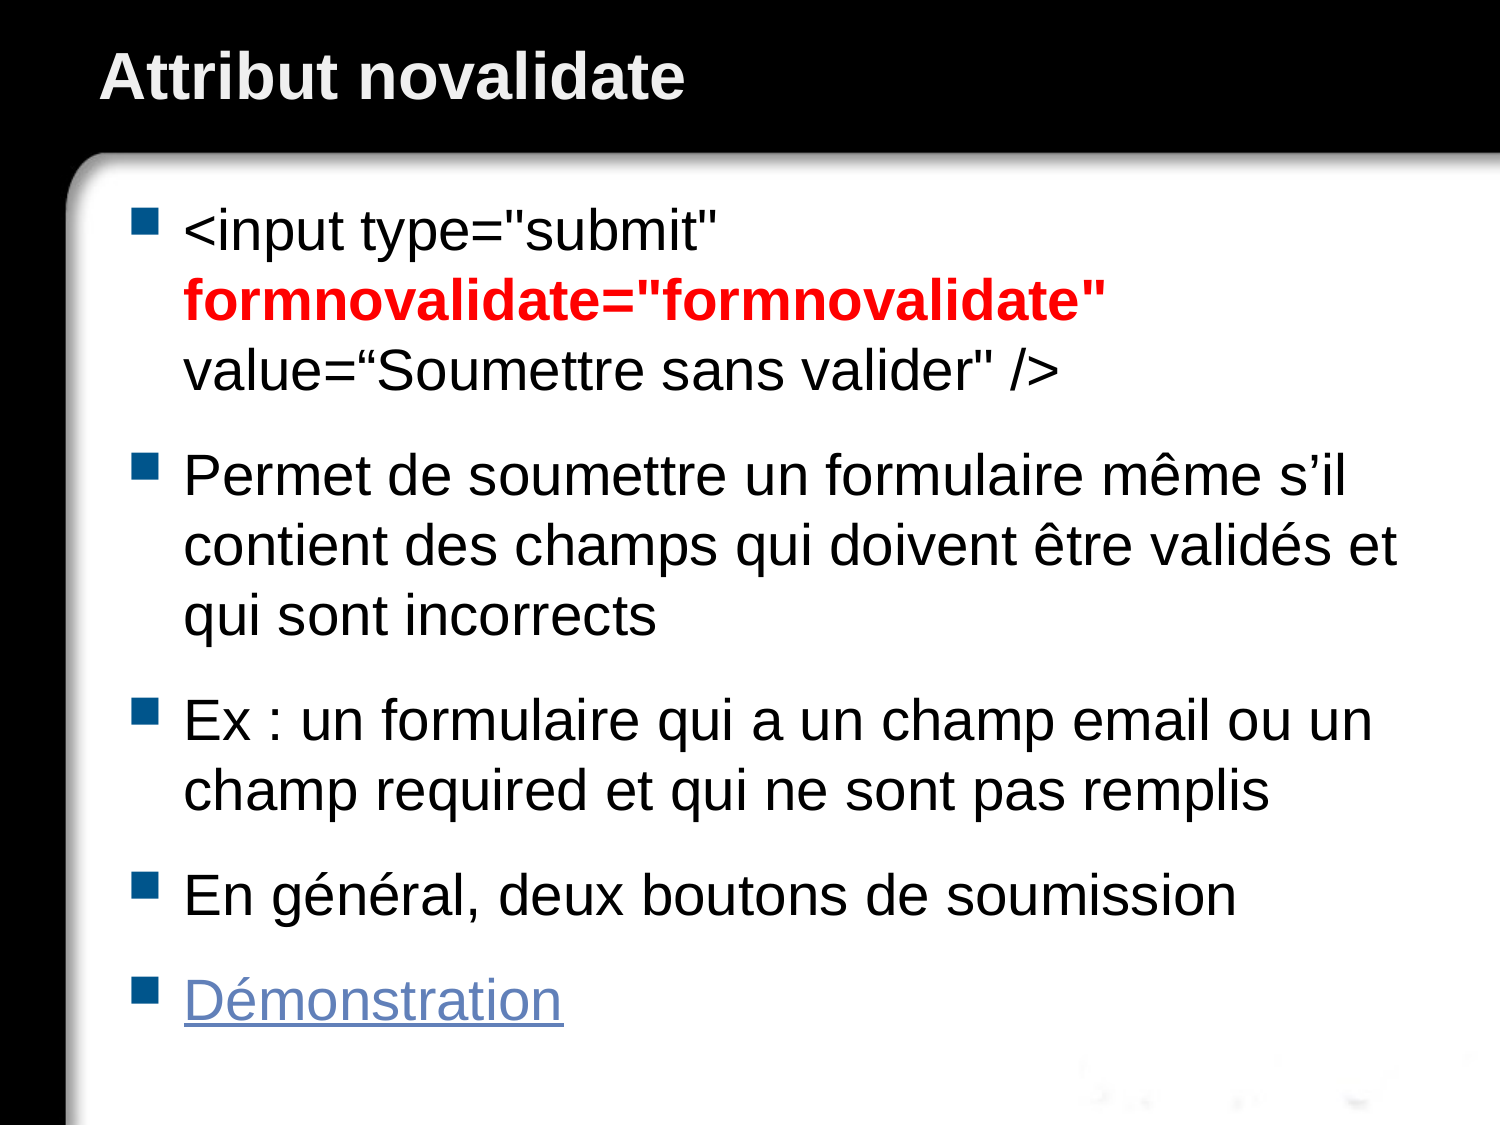

# Attribut novalidate
<input type="submit" formnovalidate="formnovalidate" value=“Soumettre sans valider" />
Permet de soumettre un formulaire même s’il contient des champs qui doivent être validés et qui sont incorrects
Ex : un formulaire qui a un champ email ou un champ required et qui ne sont pas remplis
En général, deux boutons de soumission
Démonstration